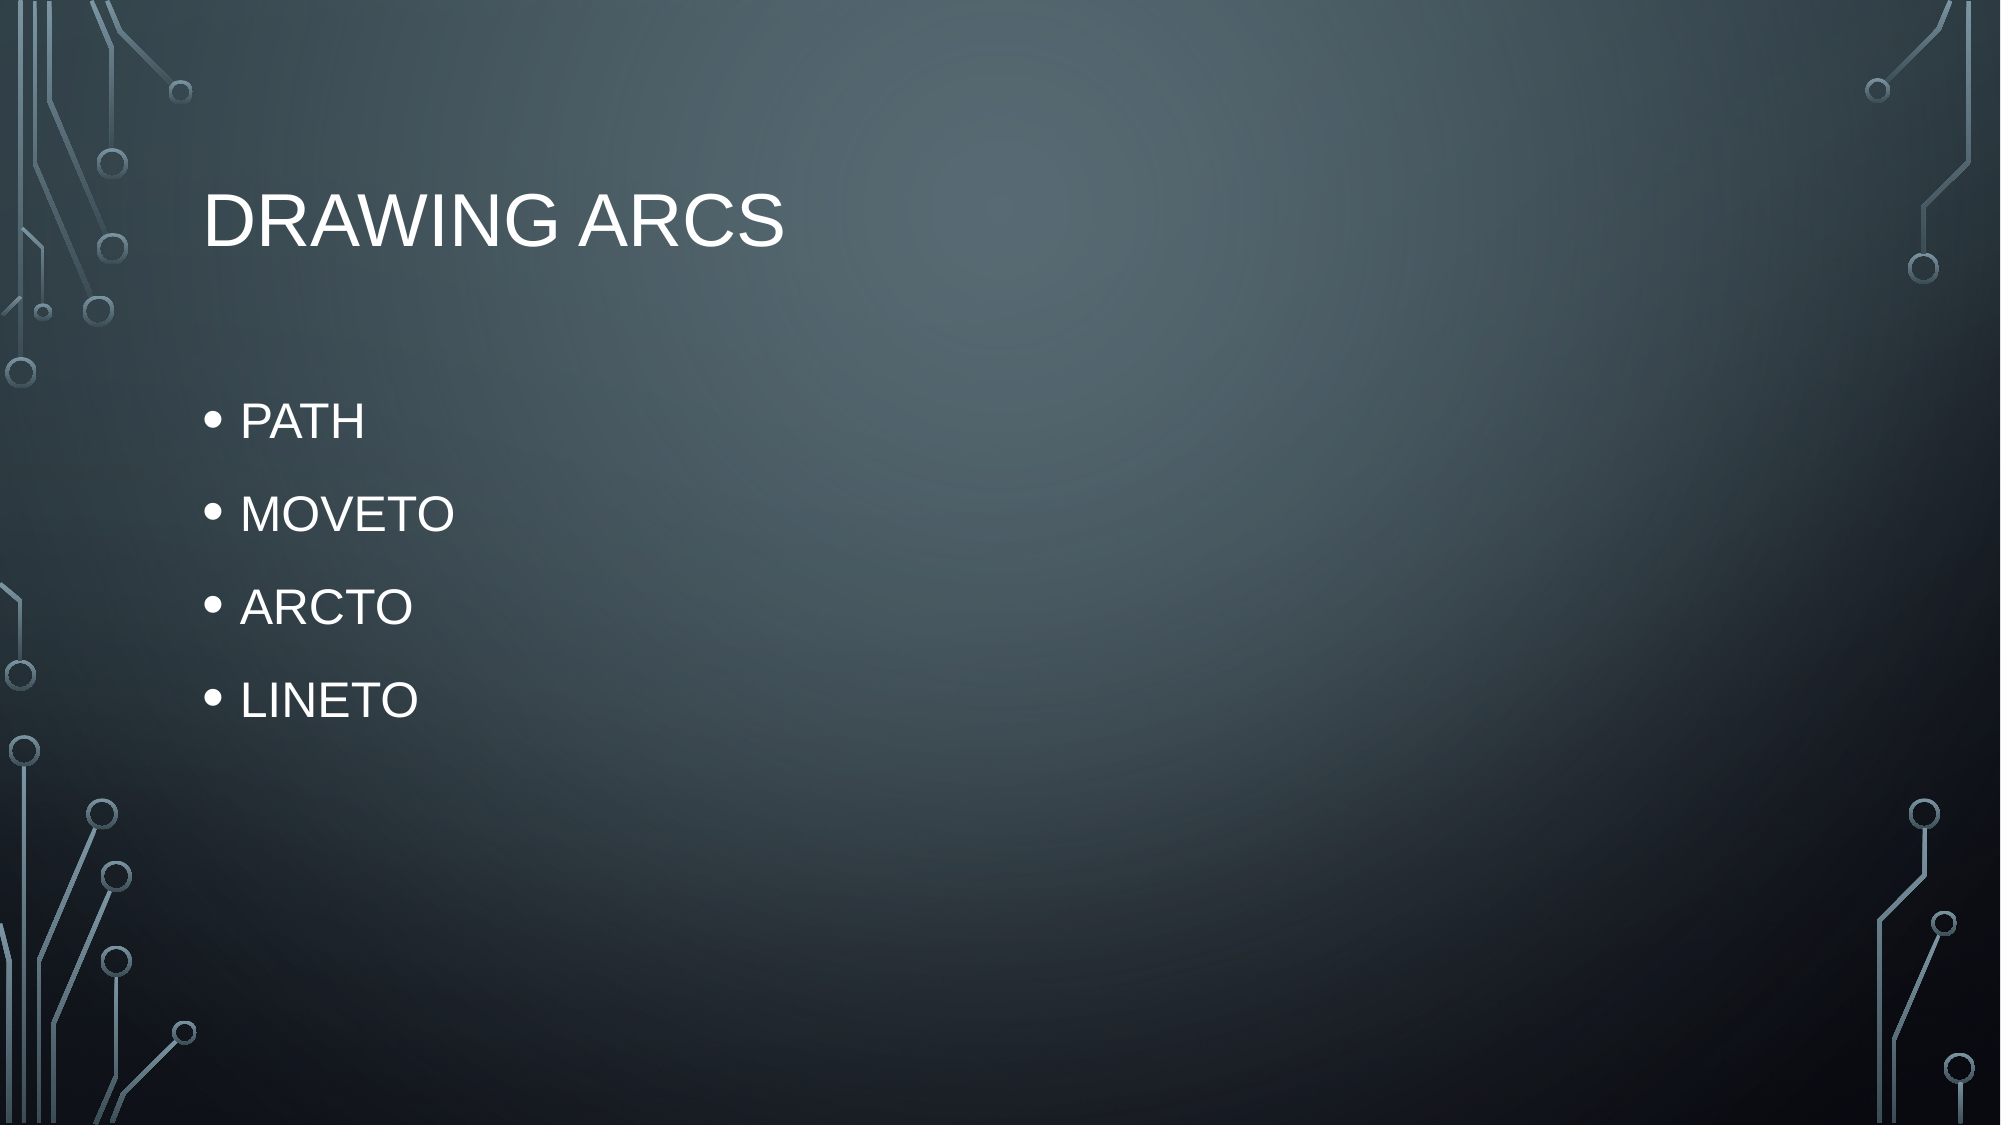

# Drawing arcs
PATH
MOVETO
ARCTO
LINETO